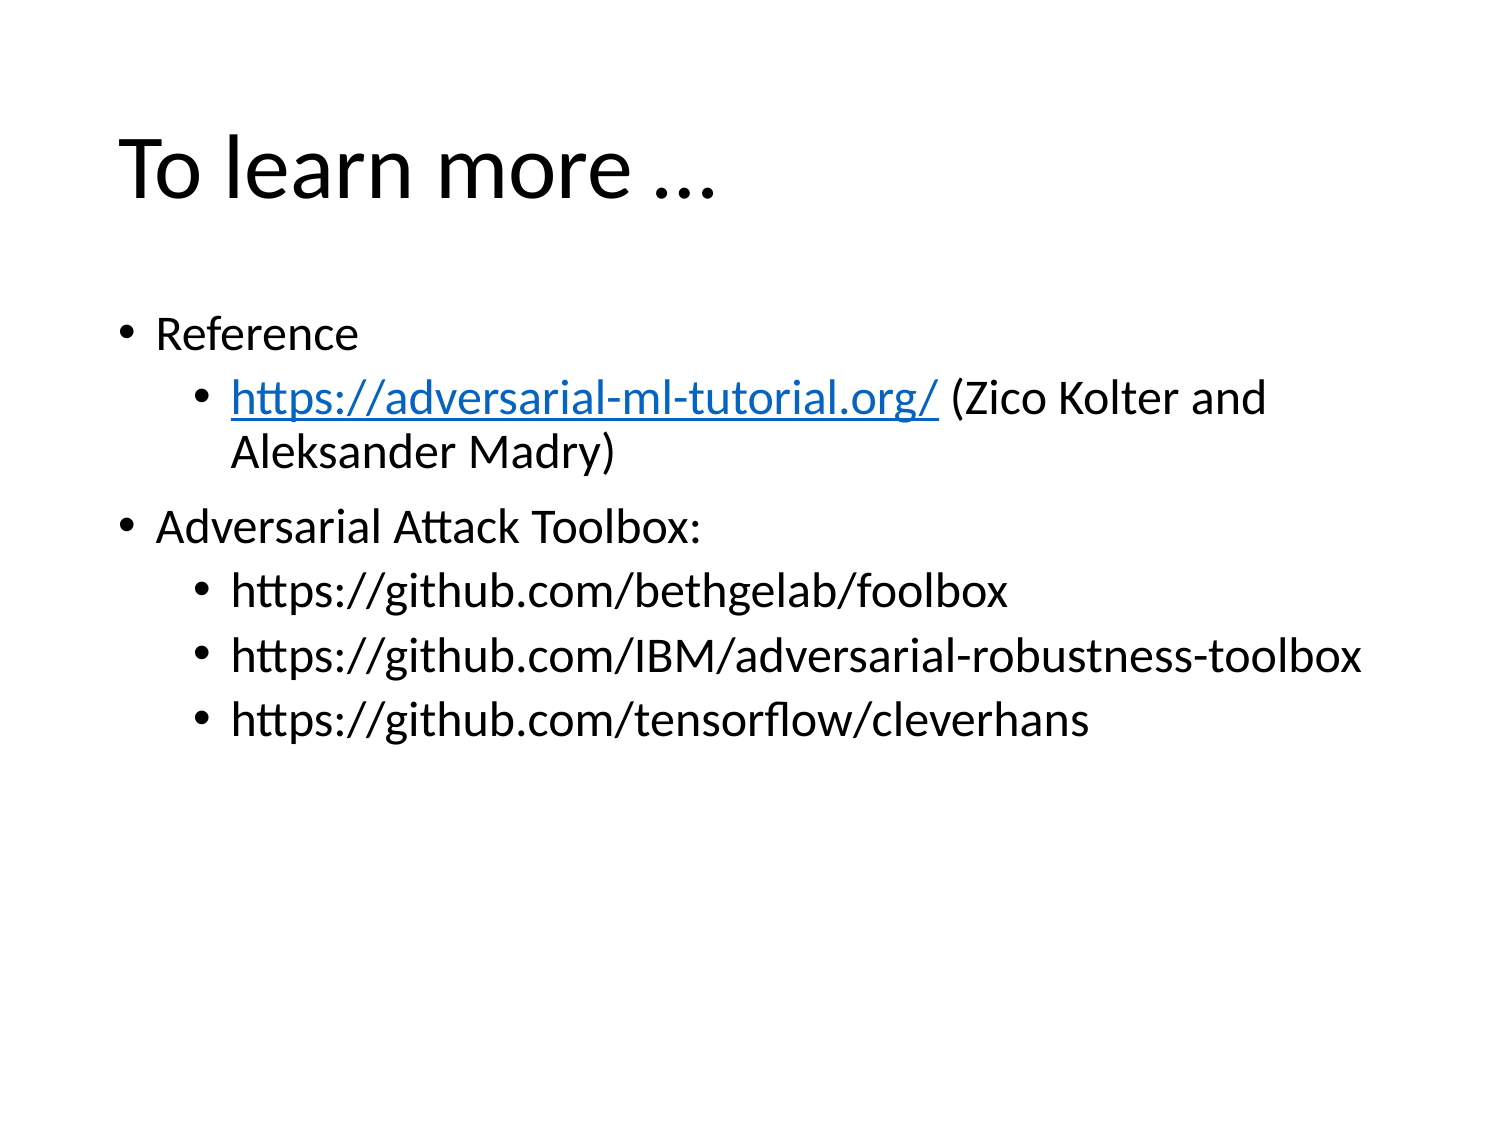

# To learn more …
Reference
https://adversarial-ml-tutorial.org/ (Zico Kolter and Aleksander Madry)
Adversarial Attack Toolbox:
https://github.com/bethgelab/foolbox
https://github.com/IBM/adversarial-robustness-toolbox
https://github.com/tensorflow/cleverhans